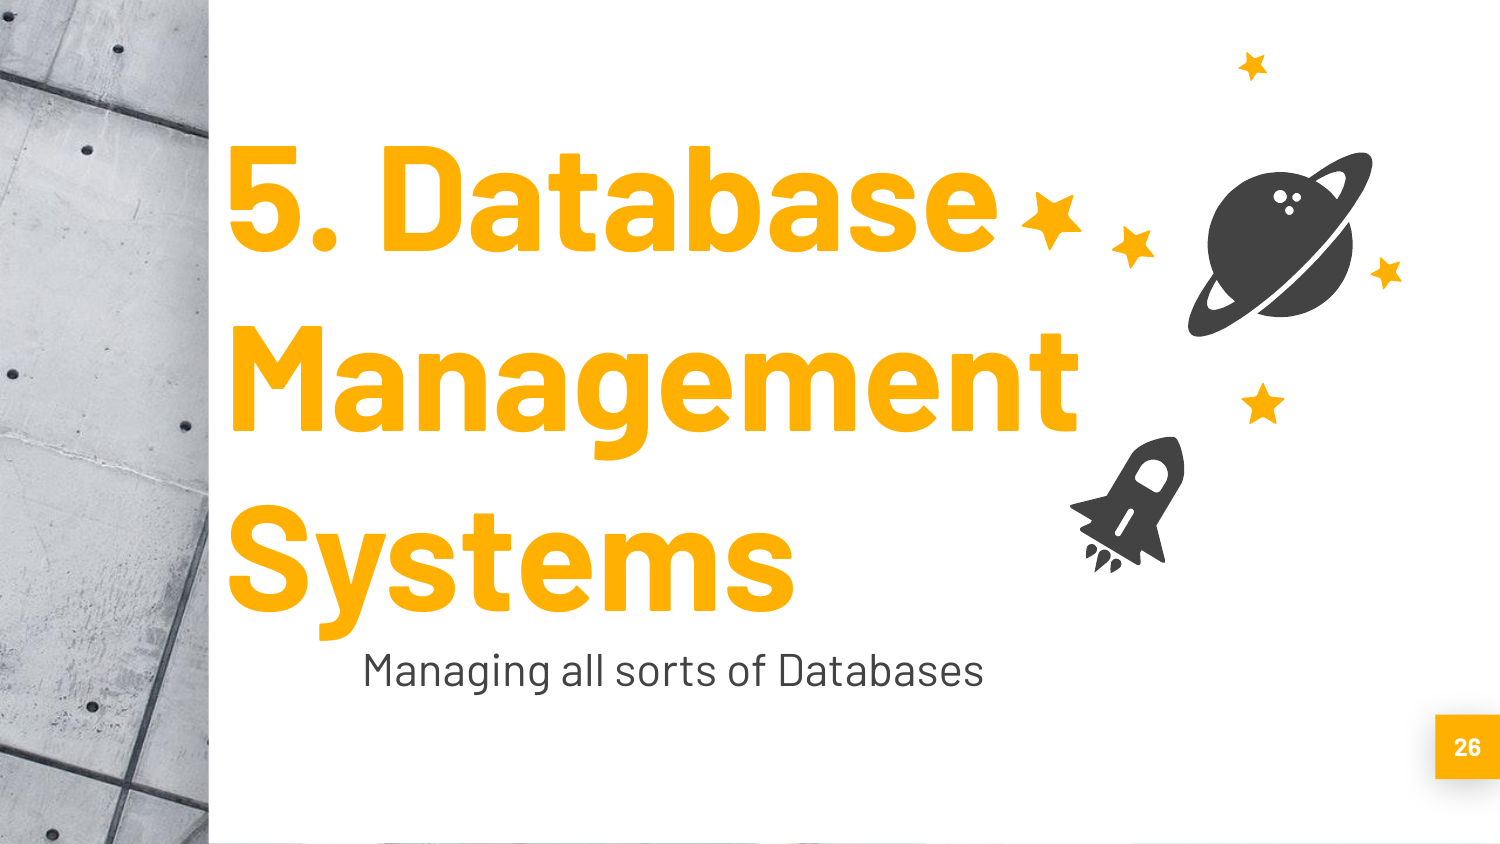

5. Database Management Systems

Managing all sorts of Databases
26